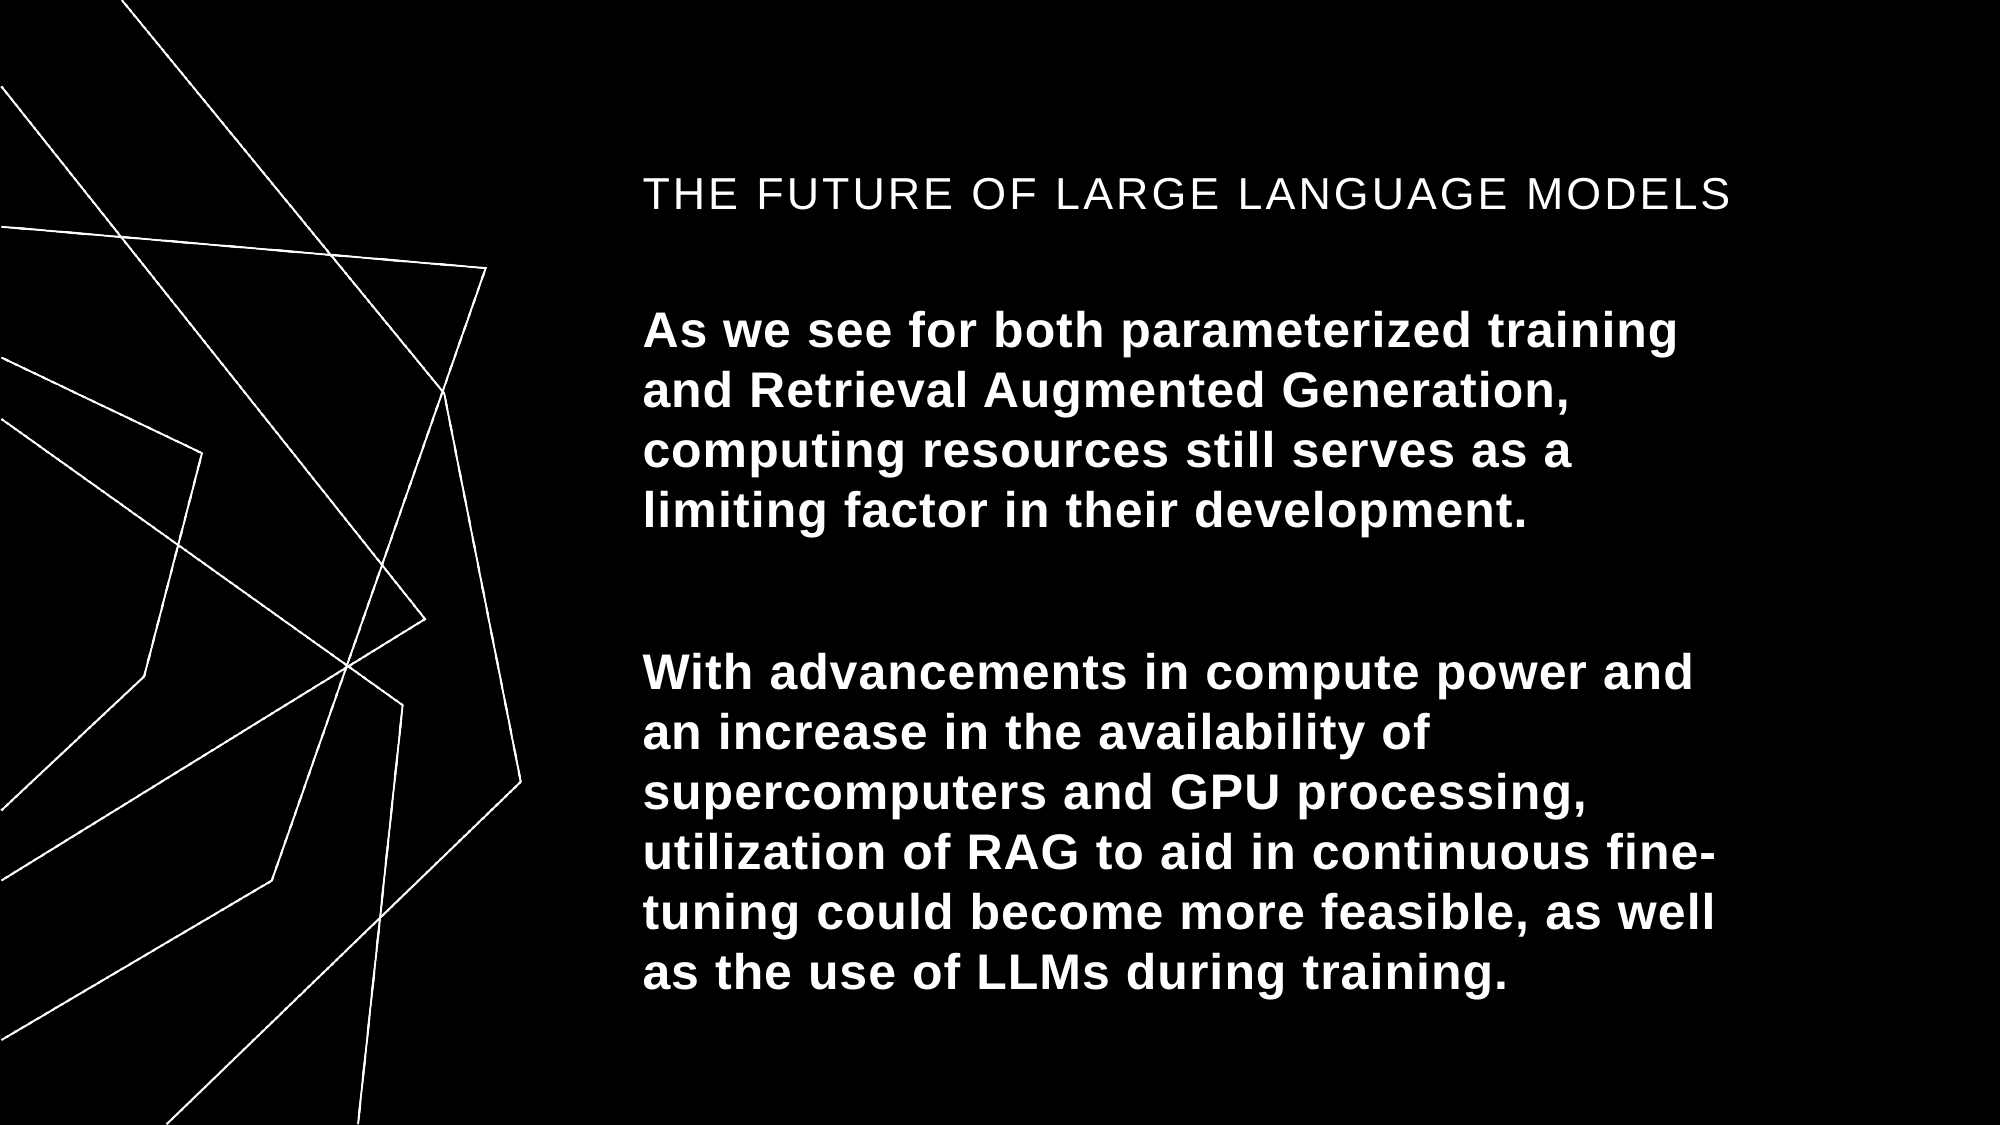

THE FUTURE OF Large language MODELS
As we see for both parameterized training and Retrieval Augmented Generation, computing resources still serves as a limiting factor in their development.

With advancements in compute power and an increase in the availability of supercomputers and GPU processing, utilization of RAG to aid in continuous fine-tuning could become more feasible, as well as the use of LLMs during training.